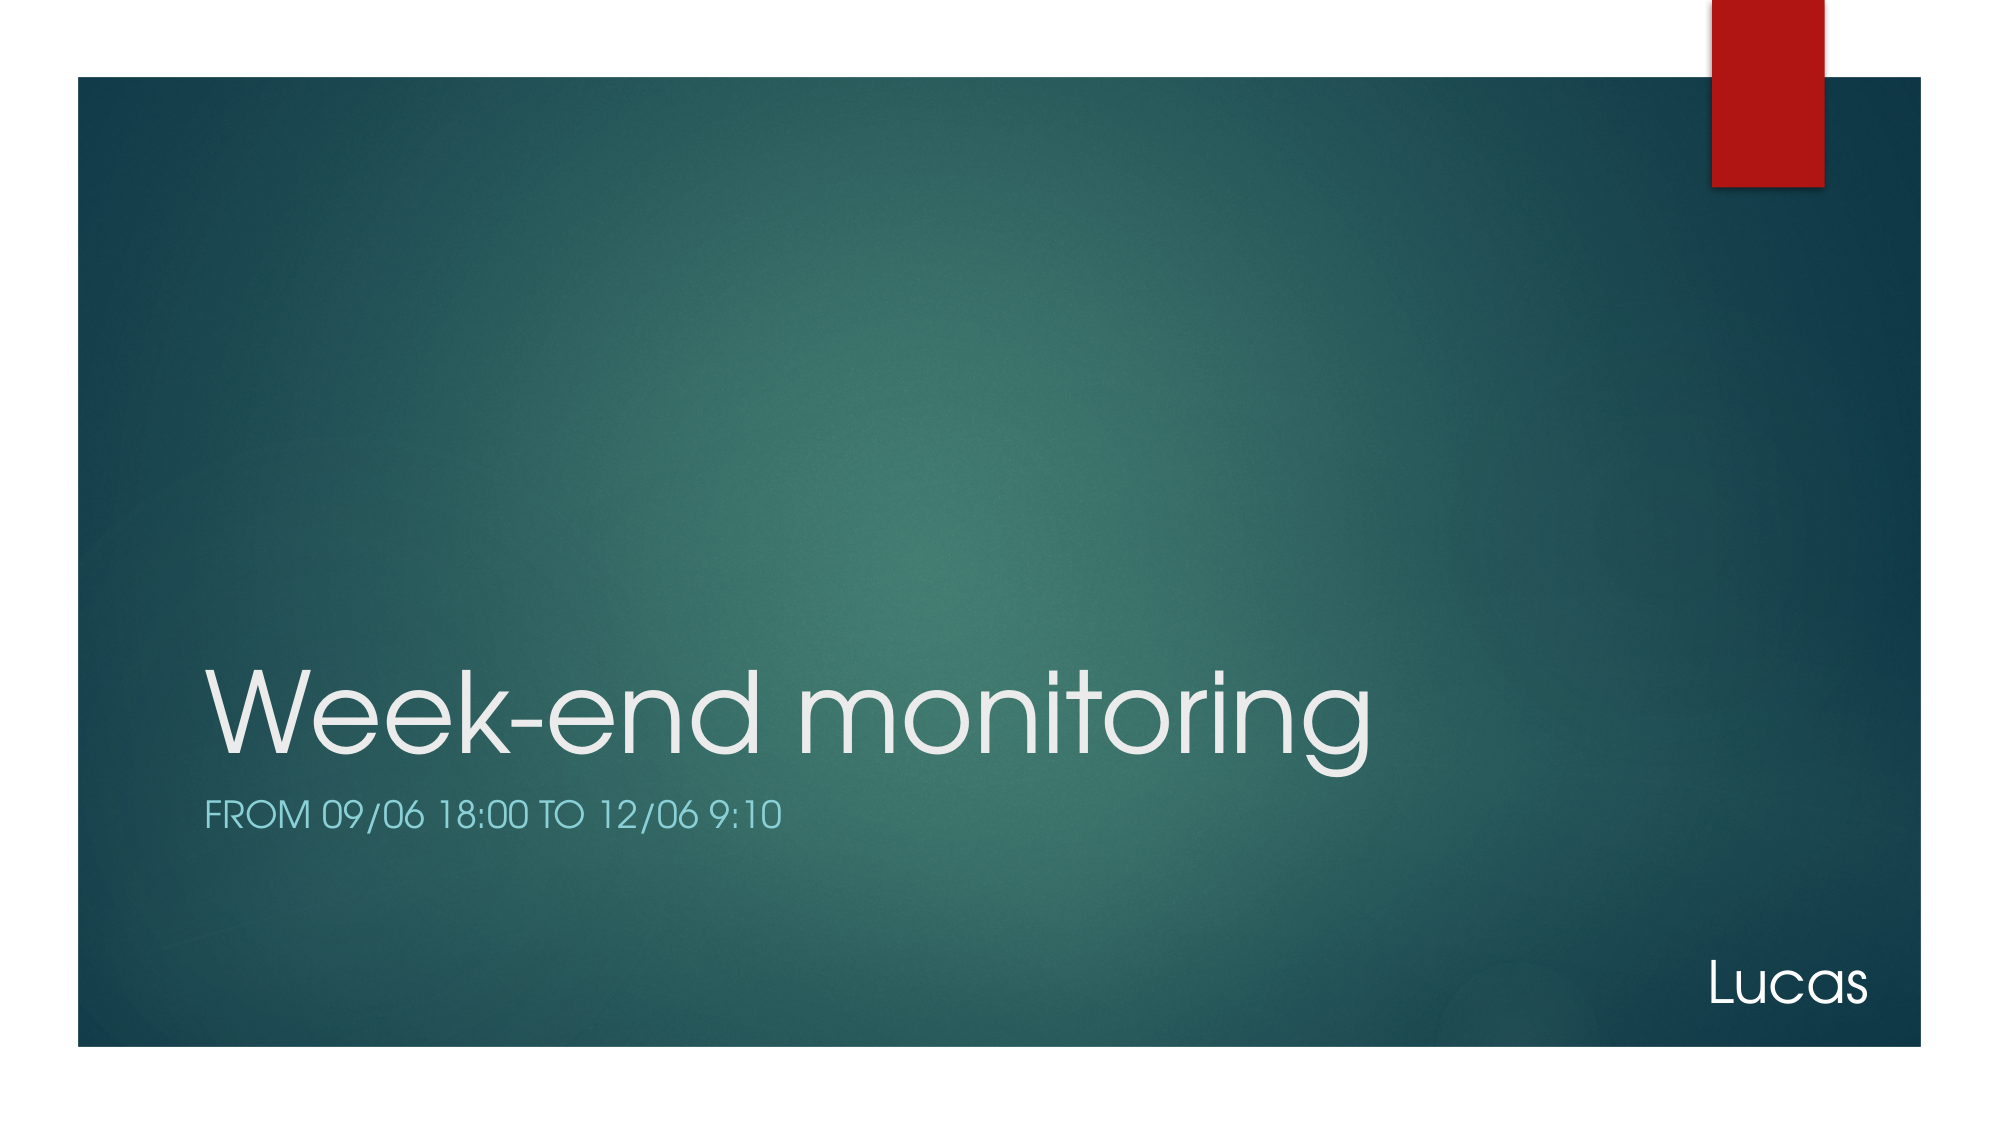

# Week-end monitoring
From 09/06 18:00 to 12/06 9:10
Lucas